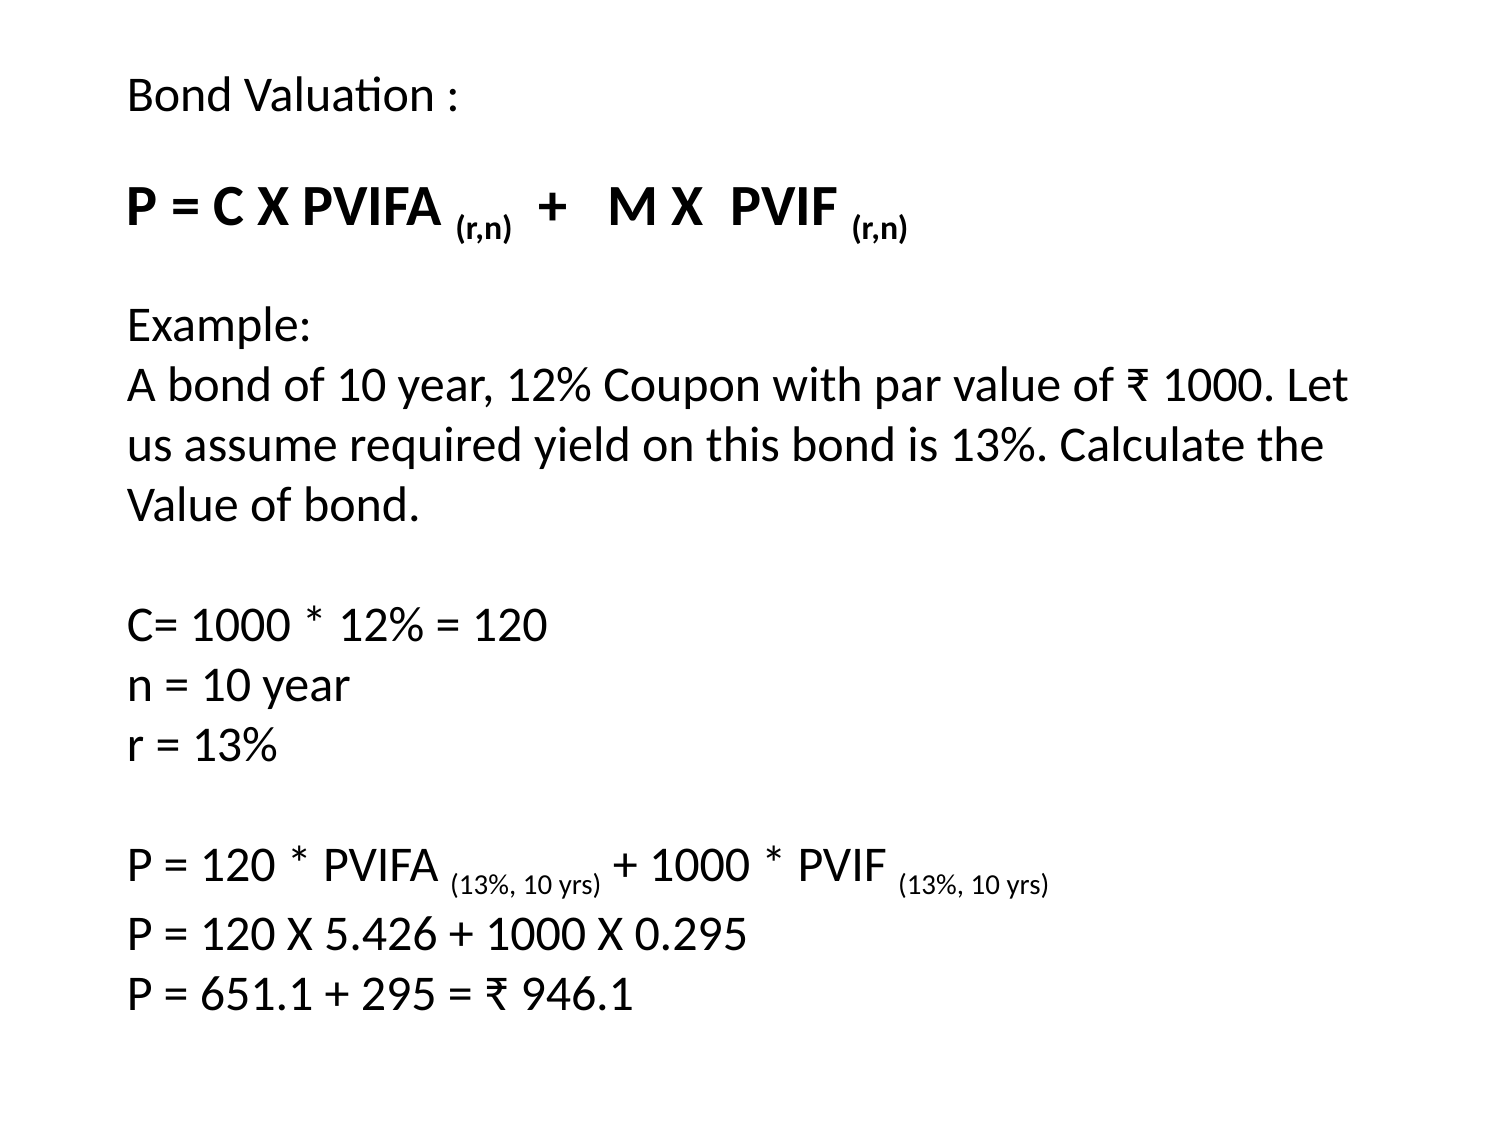

Bond Valuation :

P = C X PVIFA (r,n)  +   M X  PVIF (r,n)

Example:
A bond of 10 year, 12% Coupon with par value of ₹ 1000. Let us assume required yield on this bond is 13%. Calculate the Value of bond.

C= 1000 * 12% = 120
n = 10 year
r = 13%

P = 120 * PVIFA (13%, 10 yrs) + 1000 * PVIF (13%, 10 yrs)
P = 120 X 5.426 + 1000 X 0.295
P = 651.1 + 295 = ₹ 946.1